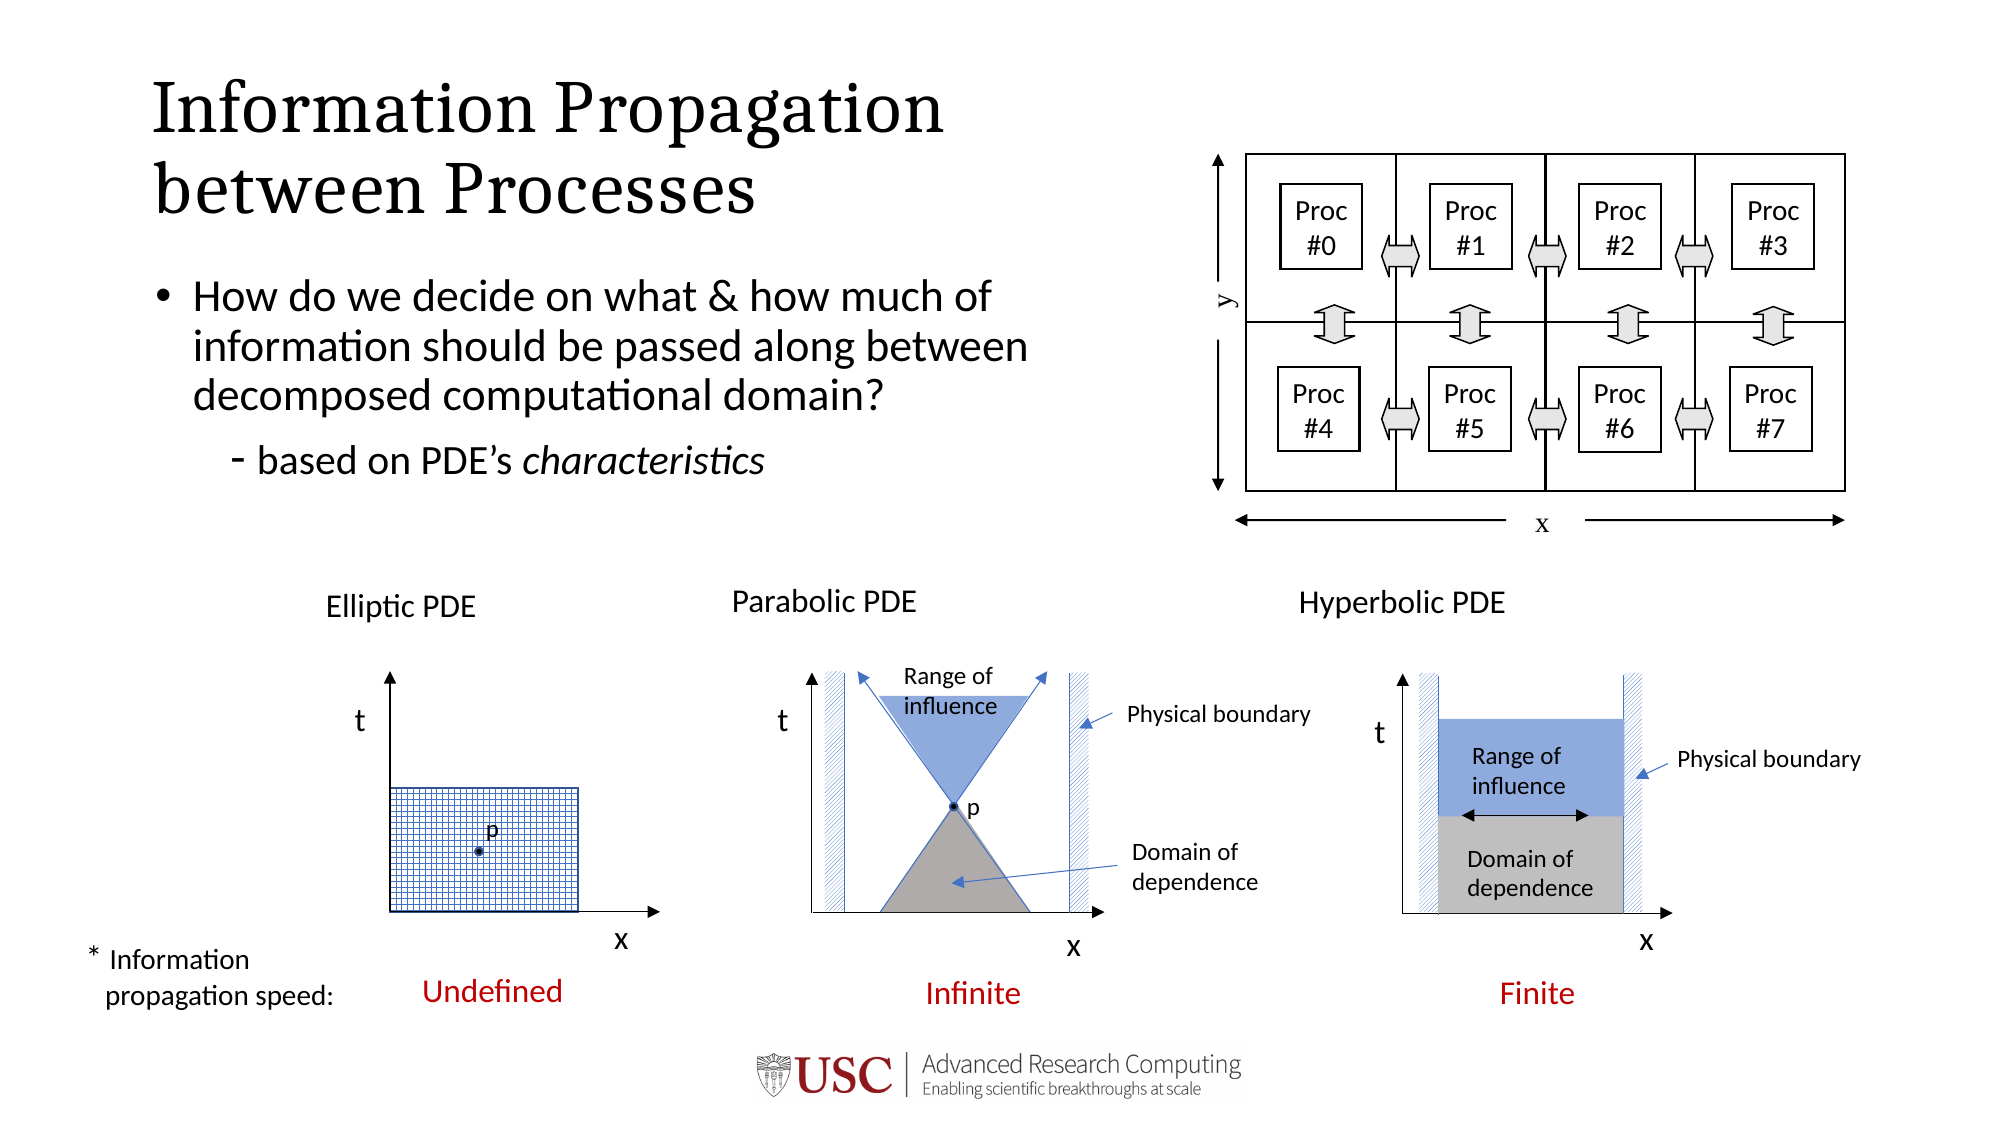

# Information Propagation between Processes

Proc
#0

Proc
#3
Proc
#1
Proc
#2

y

Proc
#5
Proc
#7
Proc
#4
Proc
#6

x

How do we decide on what & how much of  information should be passed along between decomposed computational domain?
- based on PDE’s characteristics

Parabolic PDE
Hyperbolic PDE
Elliptic PDE
Range of
influence

Physical boundary

Domain of
dependence

p

Range of
influence
Physical boundary

Domain of
dependence
t
t
t
p

x
x
x
* Information
   propagation speed:
Undefined
Infinite
Finite